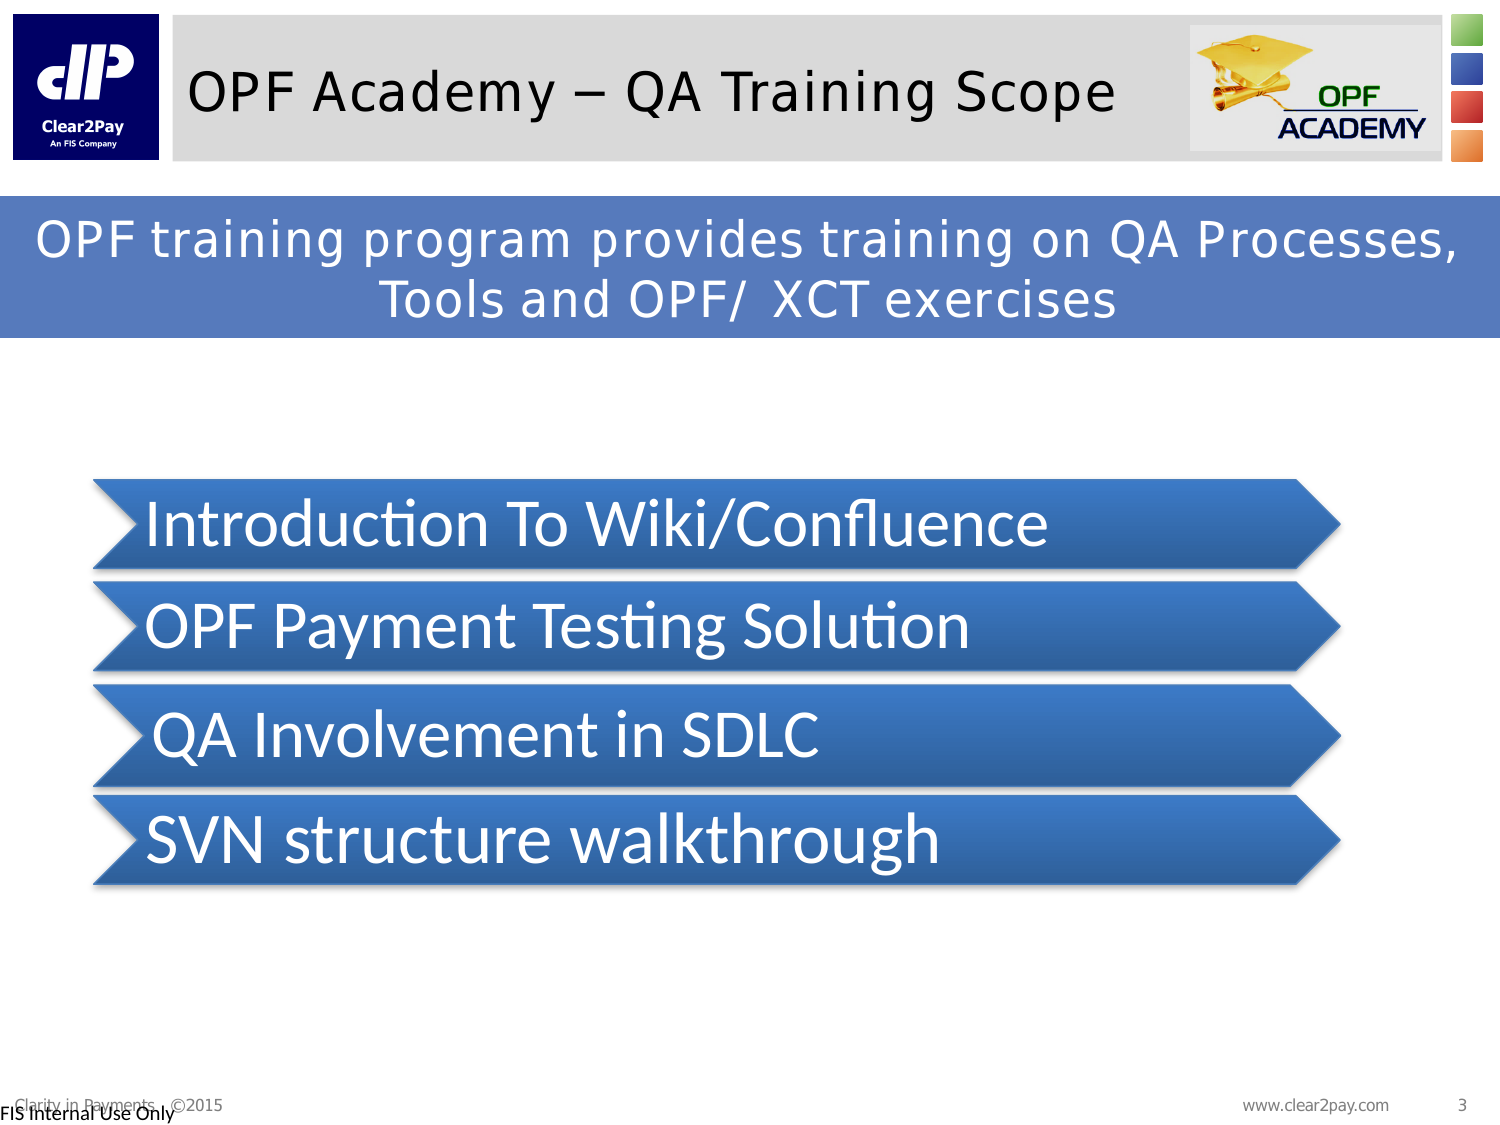

# OPF Academy – QA Training Scope
OPF training program provides training on QA Processes, Tools and OPF/ XCT exercises
Introduction To Wiki/Confluence
OPF Payment Testing Solution
QA Involvement in SDLC
SVN structure walkthrough